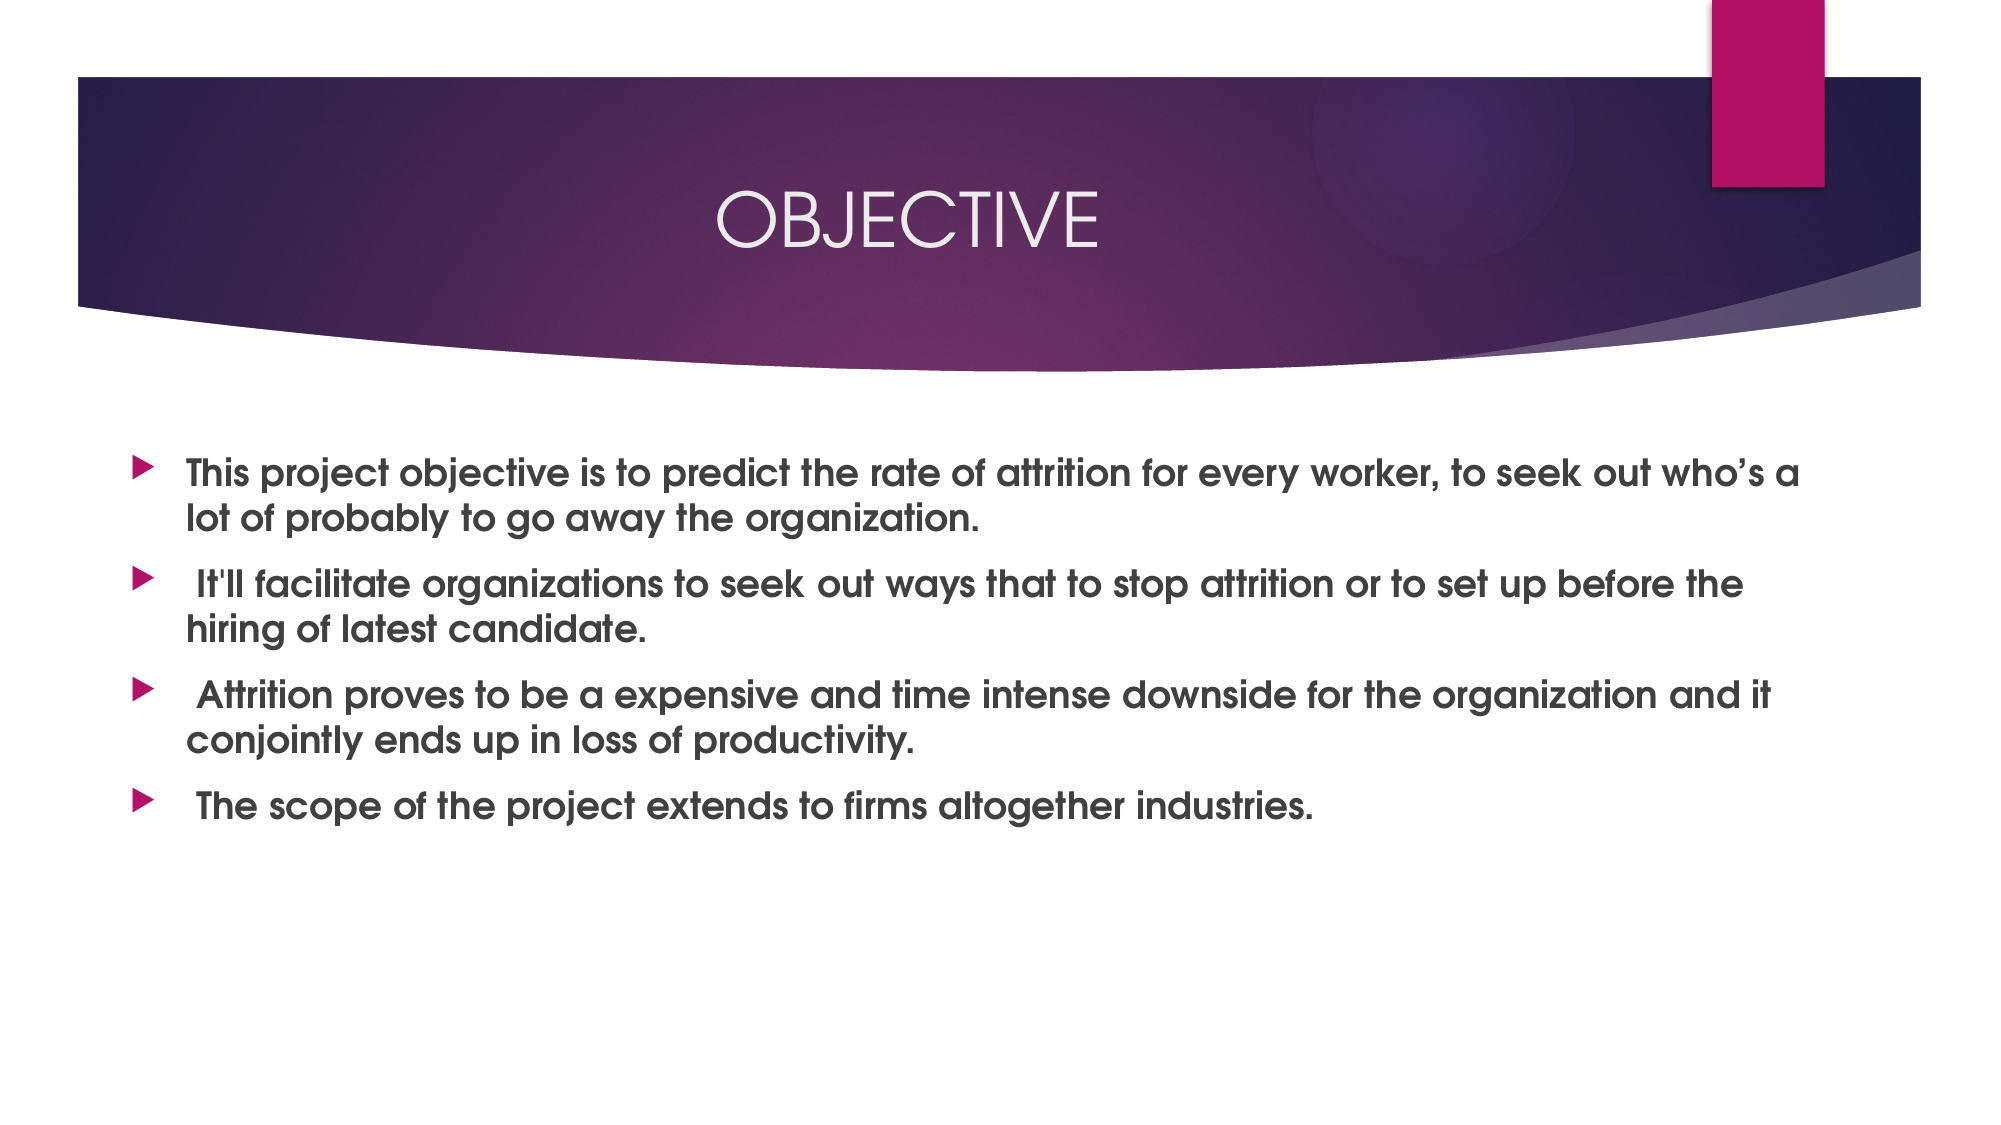

# OBJECTIVE
This project objective is to predict the rate of attrition for every worker, to seek out who’s a lot of probably to go away the organization.
 It'll facilitate organizations to seek out ways that to stop attrition or to set up before the hiring of latest candidate.
 Attrition proves to be a expensive and time intense downside for the organization and it conjointly ends up in loss of productivity.
 The scope of the project extends to firms altogether industries.